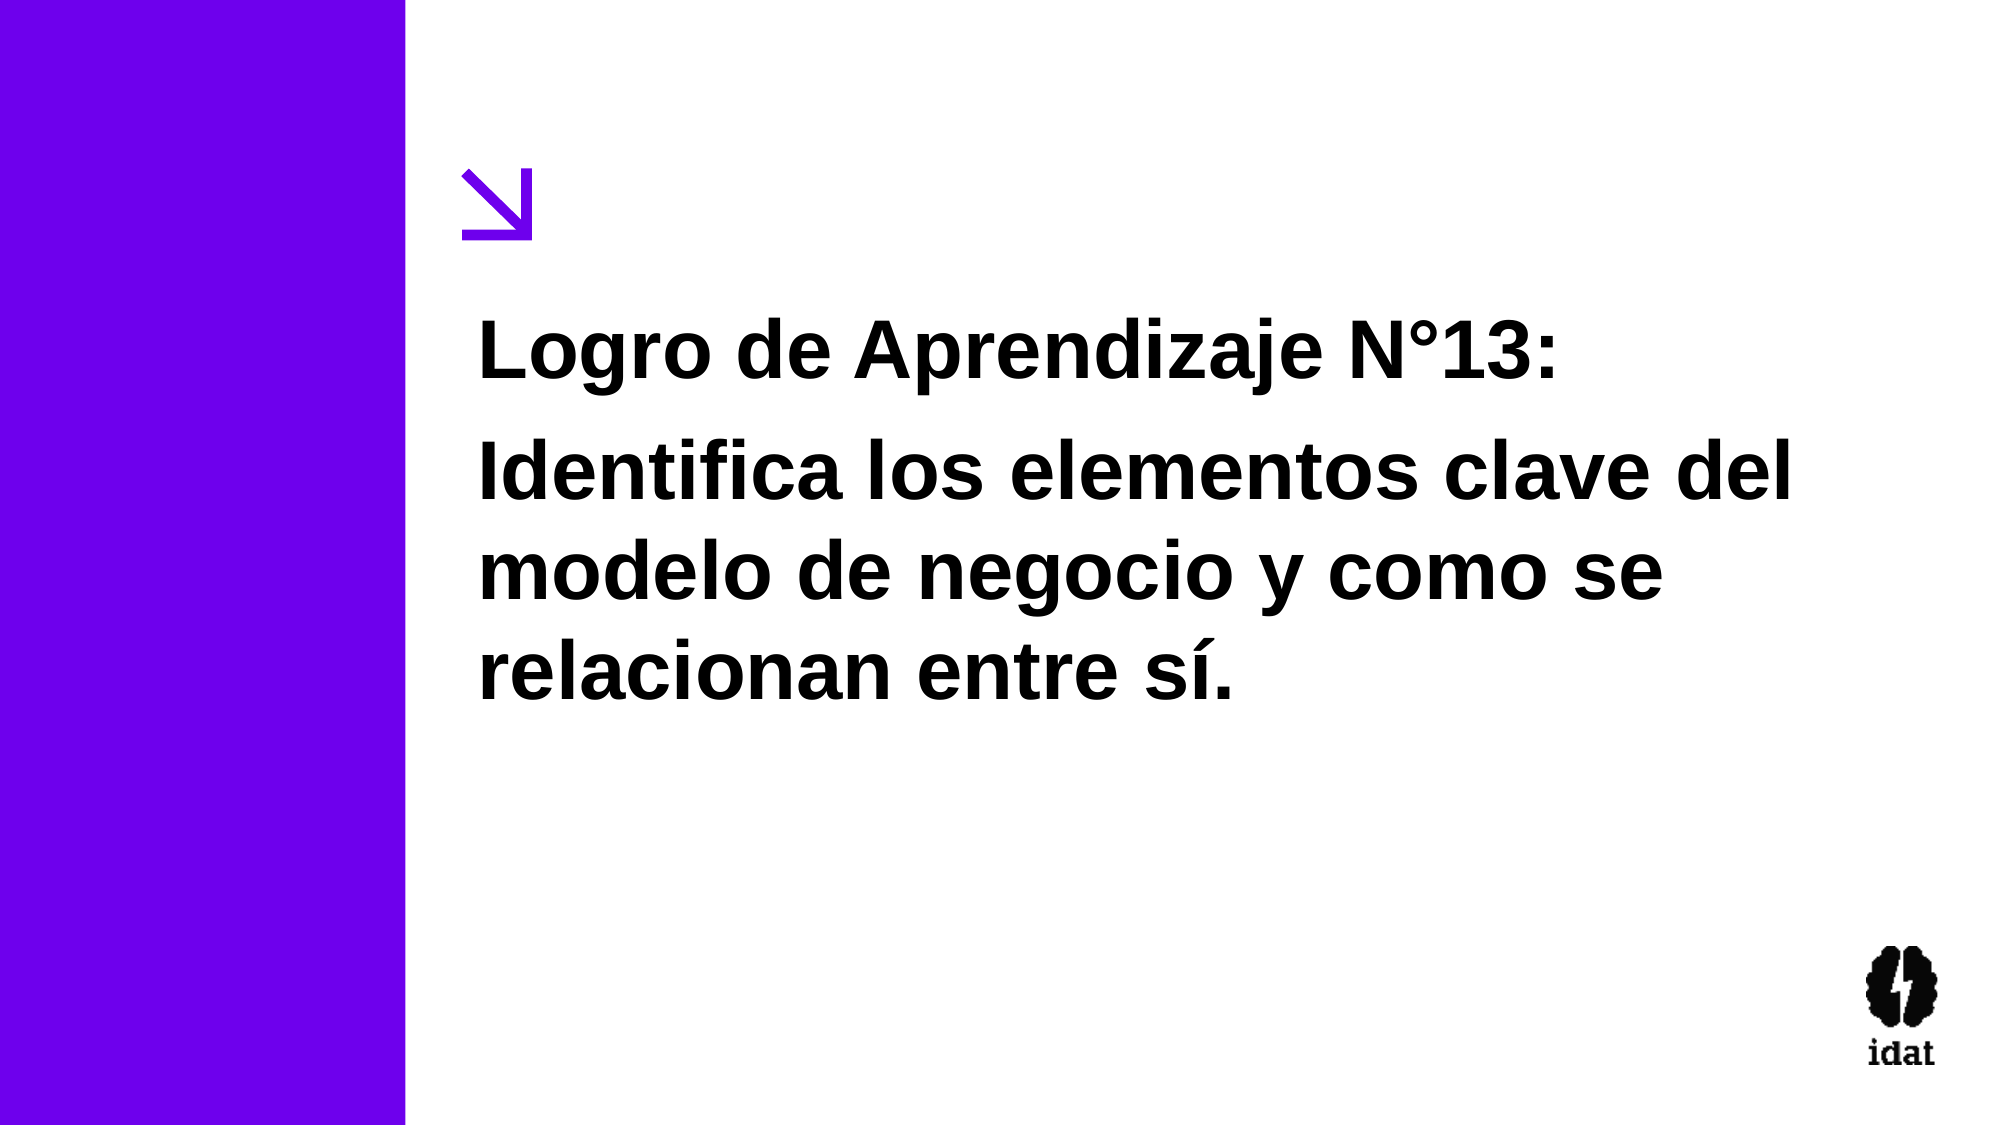

Logro de Aprendizaje N°13:
Identifica los elementos clave del modelo de negocio y como se relacionan entre sí.